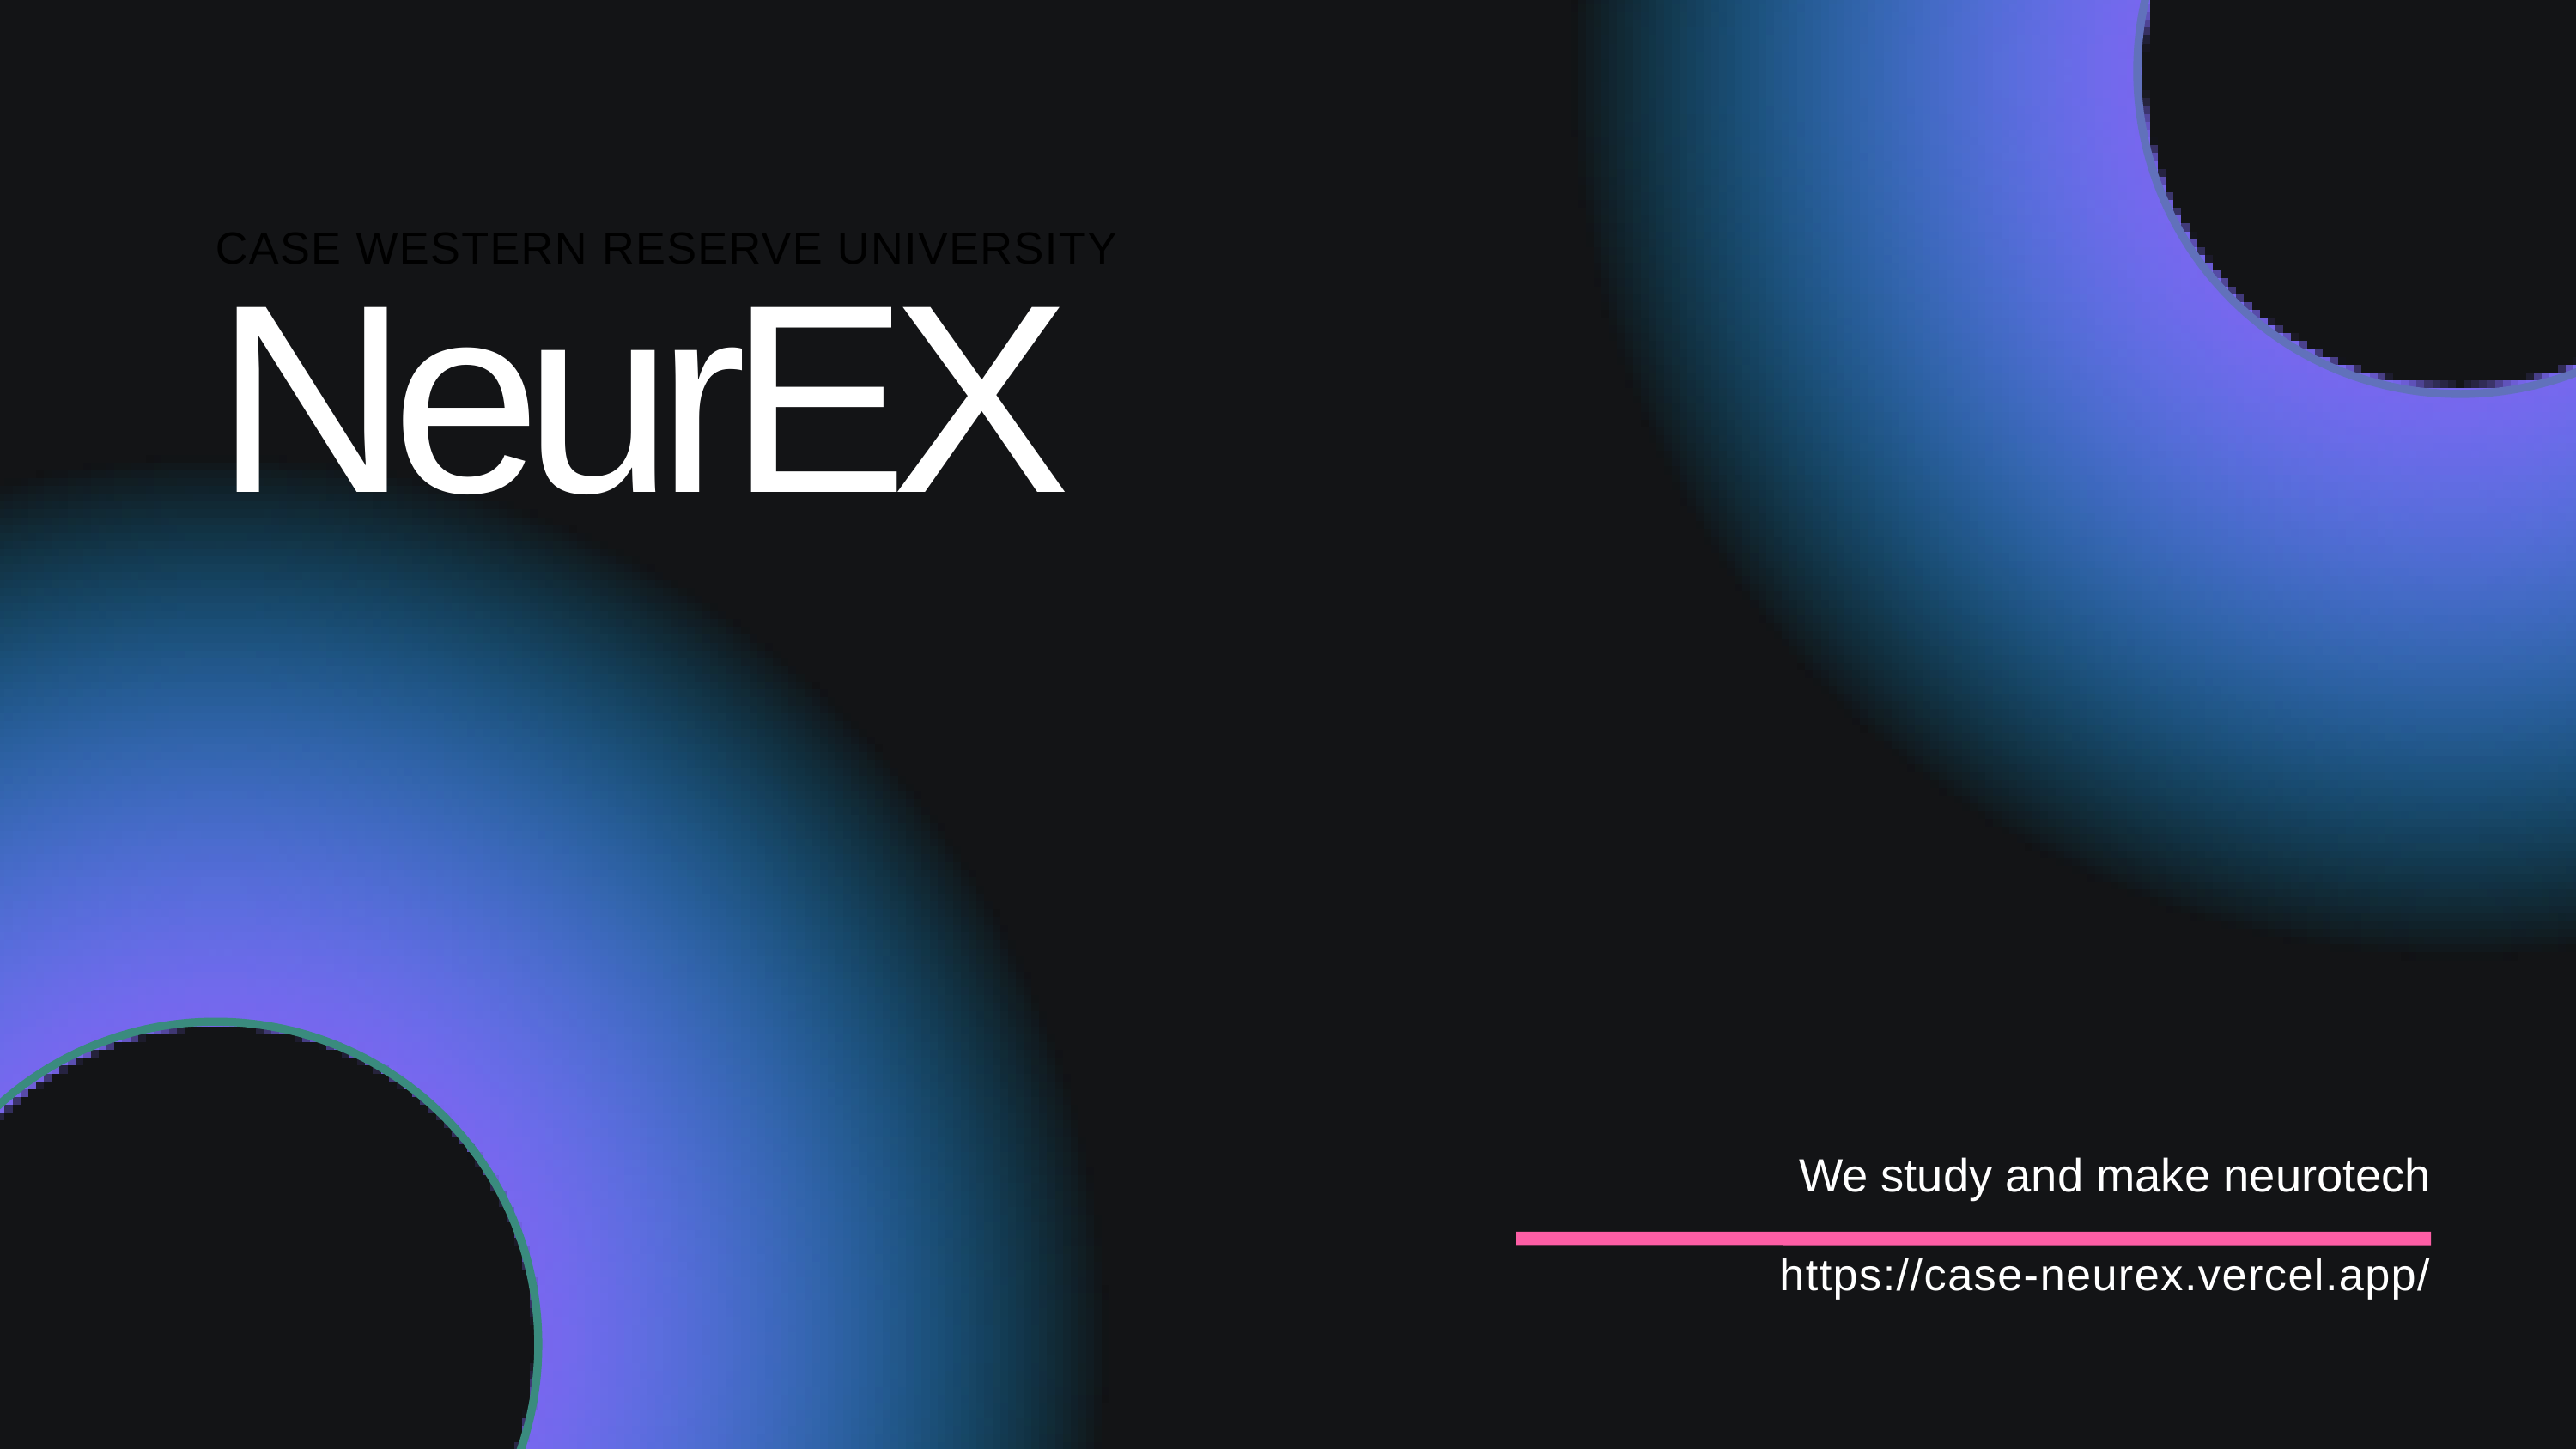

CASE WESTERN RESERVE UNIVERSITY
NeurEX

We study and make neurotech

https://case-neurex.vercel.app/